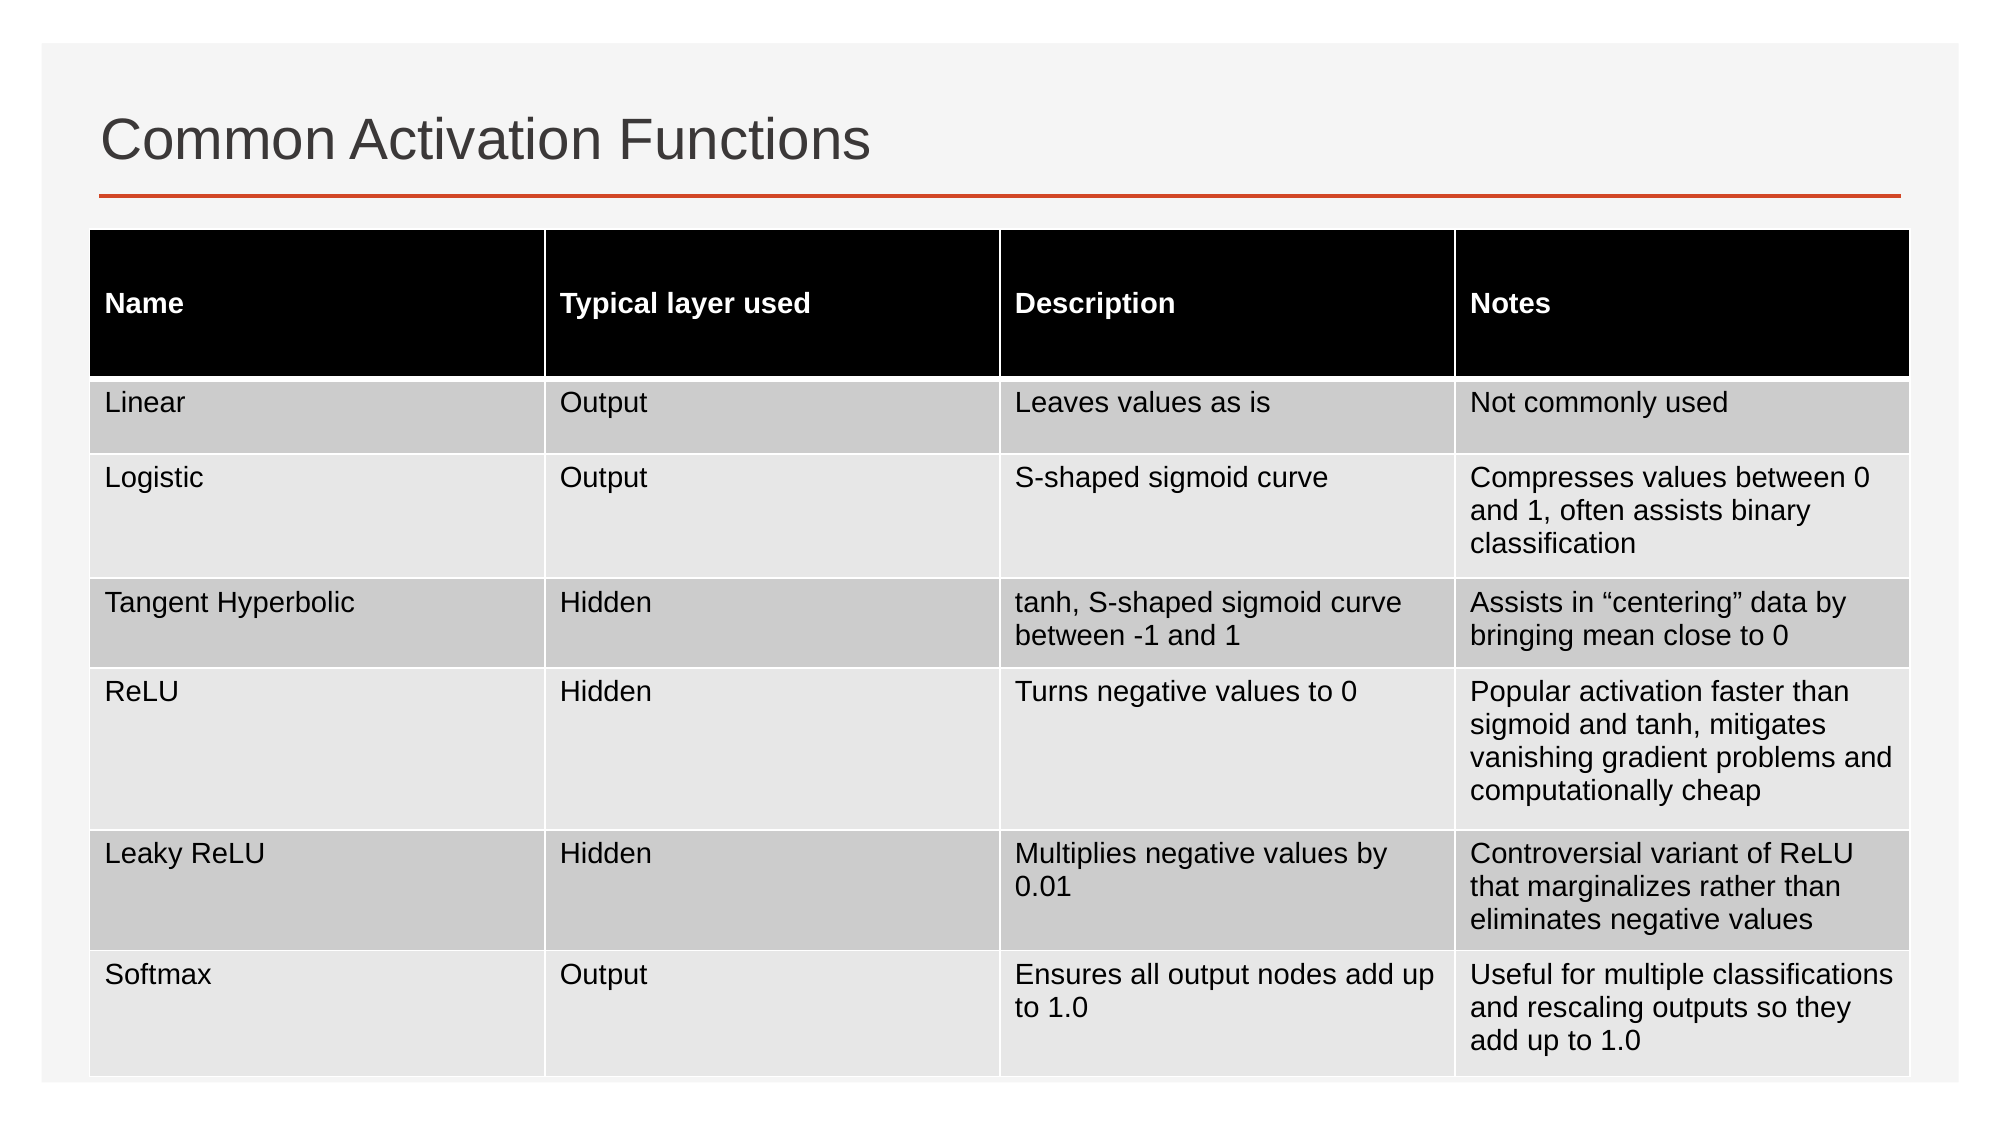

# Common Activation Functions
| Name | Typical layer used | Description | Notes |
| --- | --- | --- | --- |
| Linear | Output | Leaves values as is | Not commonly used |
| Logistic | Output | S-shaped sigmoid curve | Compresses values between 0 and 1, often assists binary classification |
| Tangent Hyperbolic | Hidden | tanh, S-shaped sigmoid curve between -1 and 1 | Assists in “centering” data by bringing mean close to 0 |
| ReLU | Hidden | Turns negative values to 0 | Popular activation faster than sigmoid and tanh, mitigates vanishing gradient problems and computationally cheap |
| Leaky ReLU | Hidden | Multiplies negative values by 0.01 | Controversial variant of ReLU that marginalizes rather than eliminates negative values |
| Softmax | Output | Ensures all output nodes add up to 1.0 | Useful for multiple classifications and rescaling outputs so they add up to 1.0 |